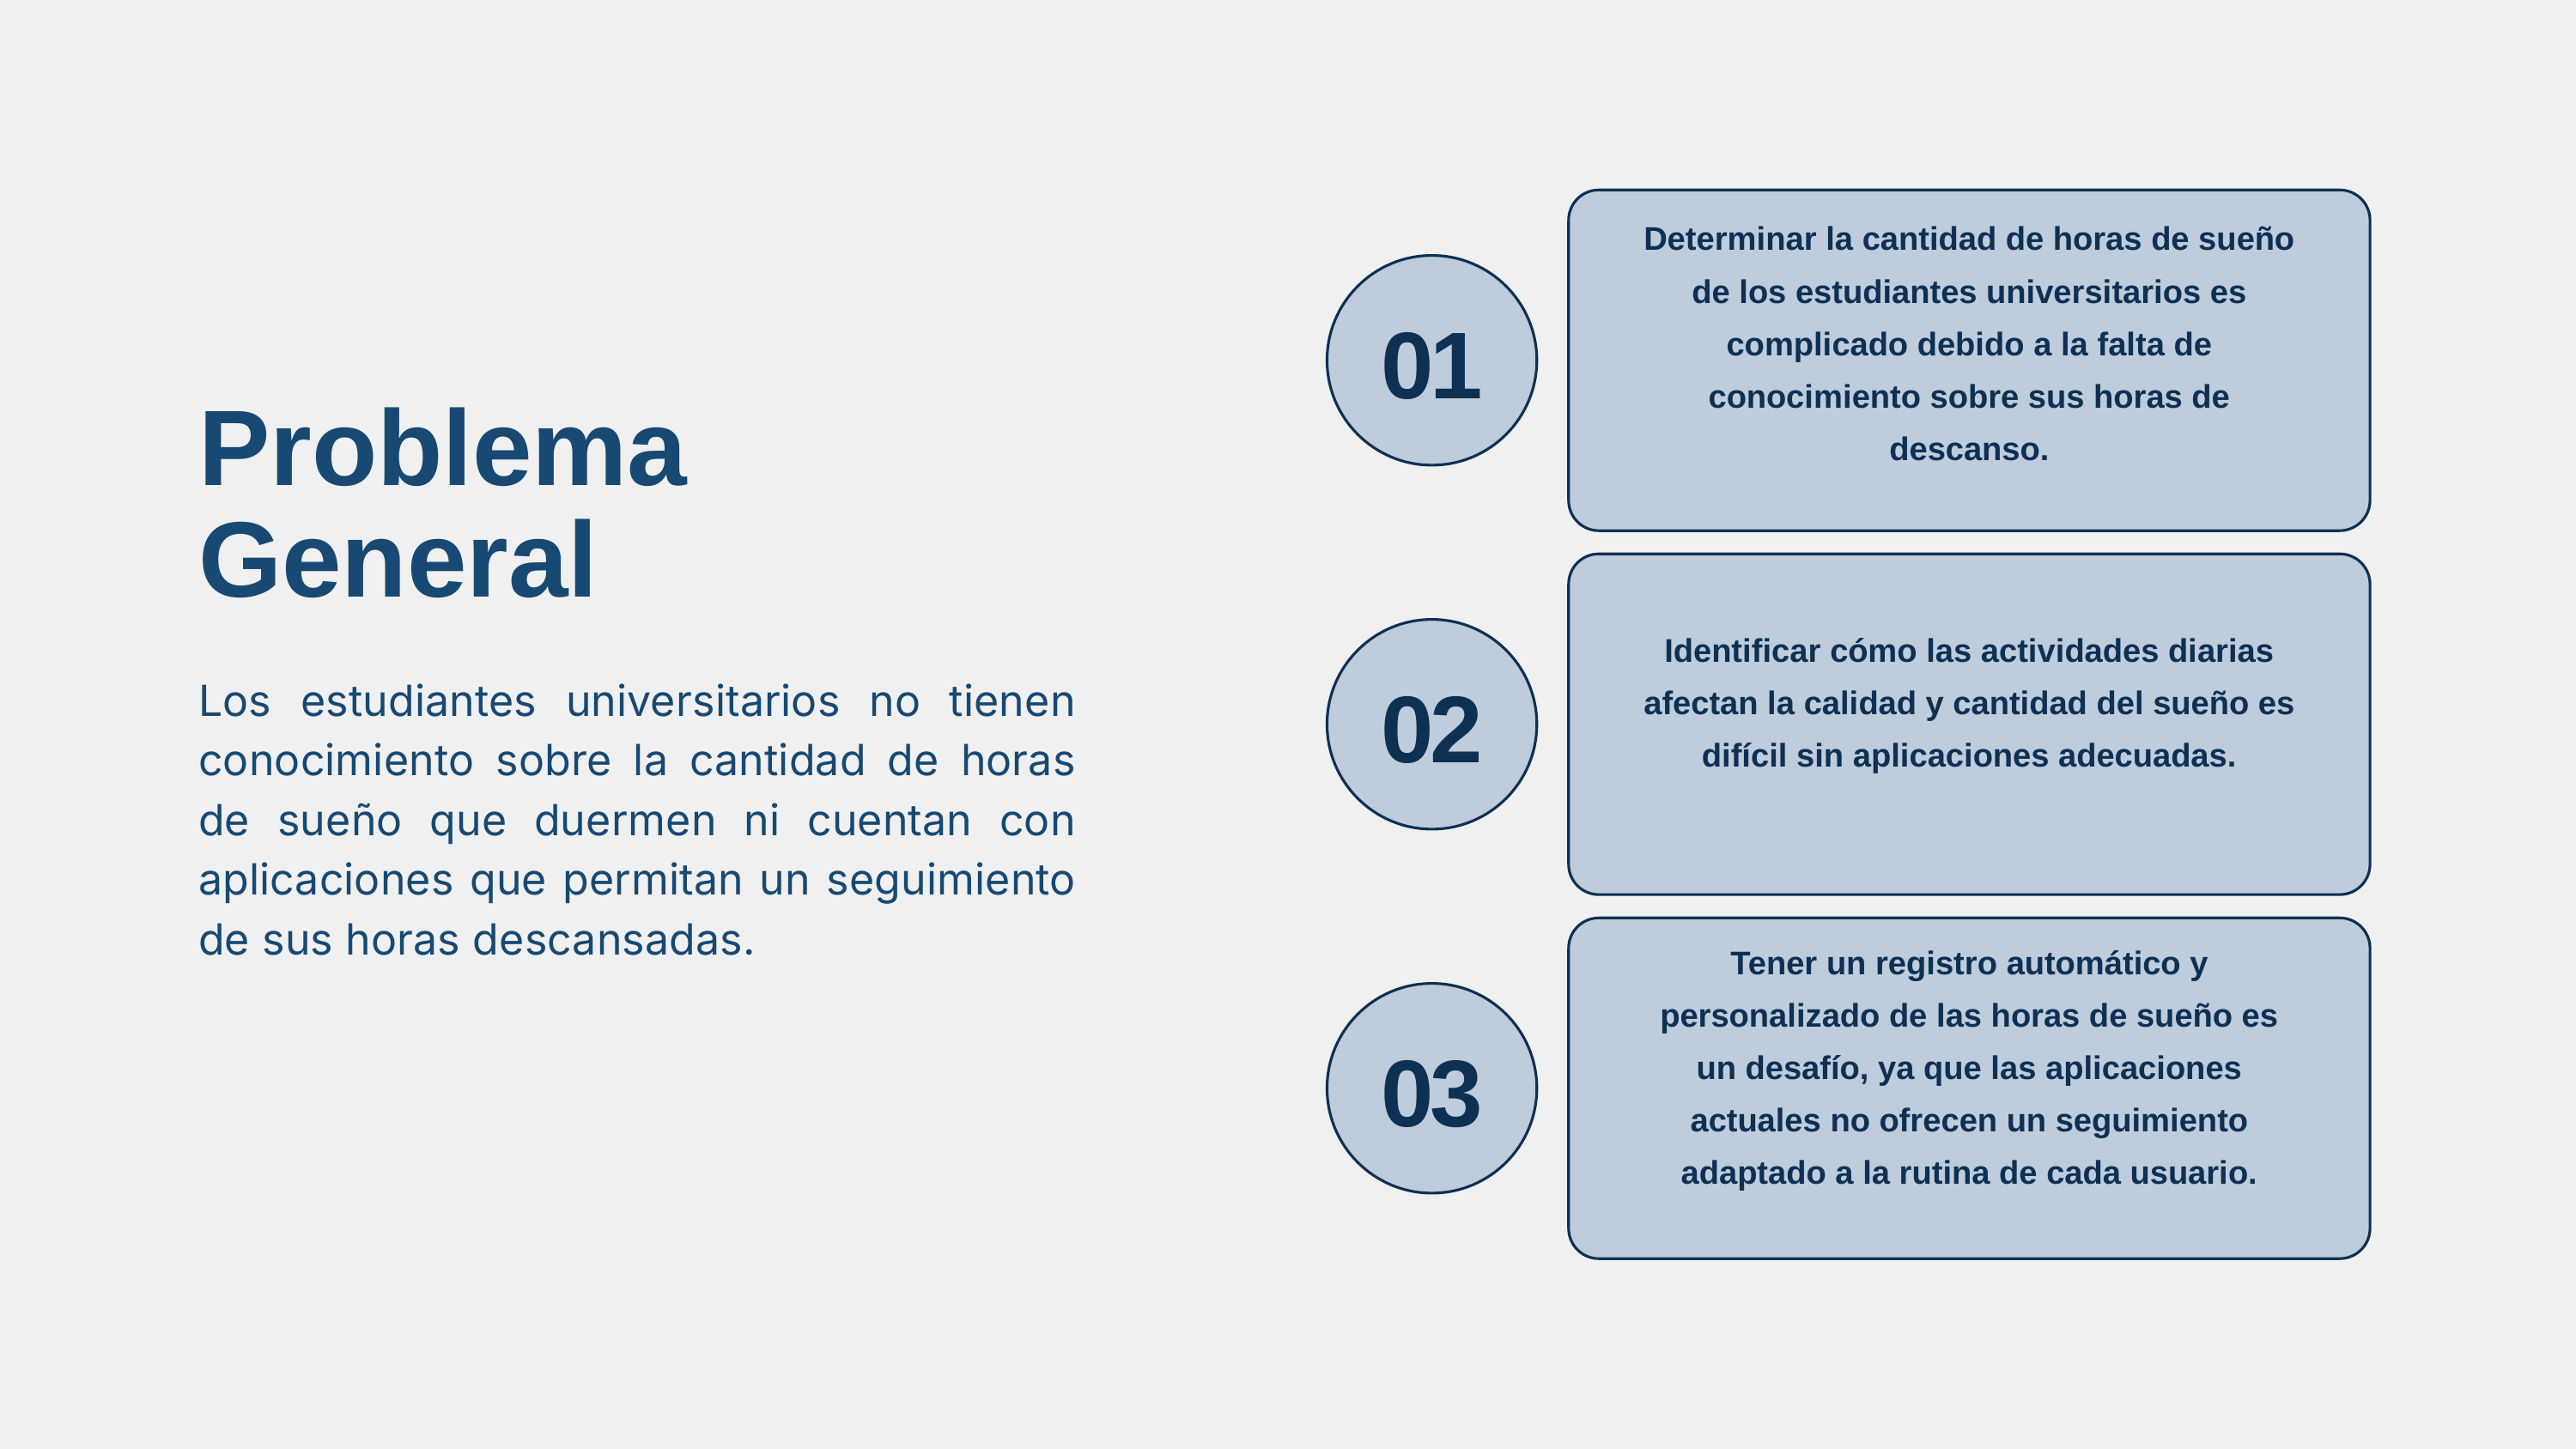

Determinar la cantidad de horas de sueño de los estudiantes universitarios es complicado debido a la falta de conocimiento sobre sus horas de descanso.

01
Problema General

Identificar cómo las actividades diarias afectan la calidad y cantidad del sueño es difícil sin aplicaciones adecuadas.

Los estudiantes universitarios no tienen conocimiento sobre la cantidad de horas de sueño que duermen ni cuentan con aplicaciones que permitan un seguimiento de sus horas descansadas.

02

Tener un registro automático y personalizado de las horas de sueño es un desafío, ya que las aplicaciones actuales no ofrecen un seguimiento adaptado a la rutina de cada usuario.

03